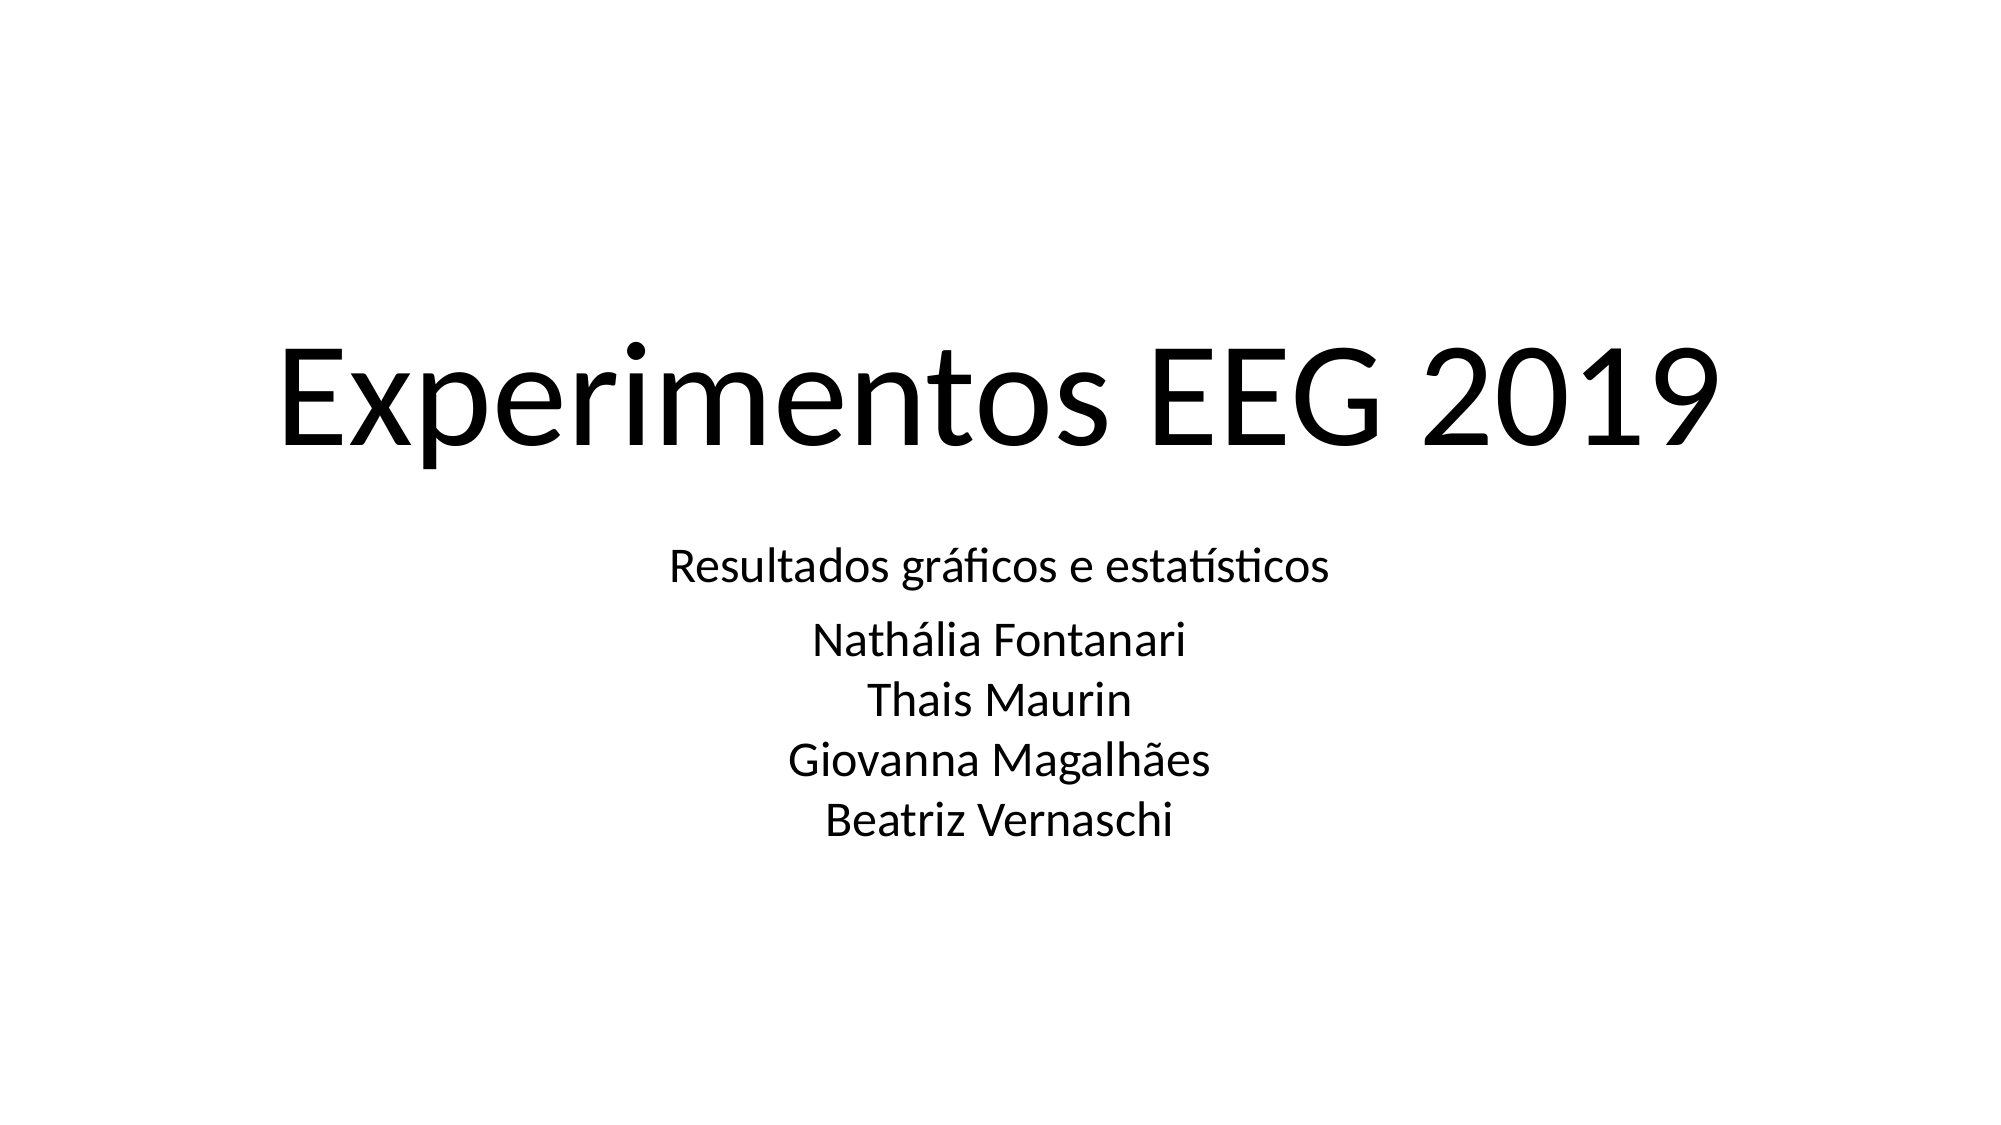

# Experimentos EEG 2019
Resultados gráficos e estatísticos

Nathália Fontanari
Thais Maurin
Giovanna Magalhães
Beatriz Vernaschi